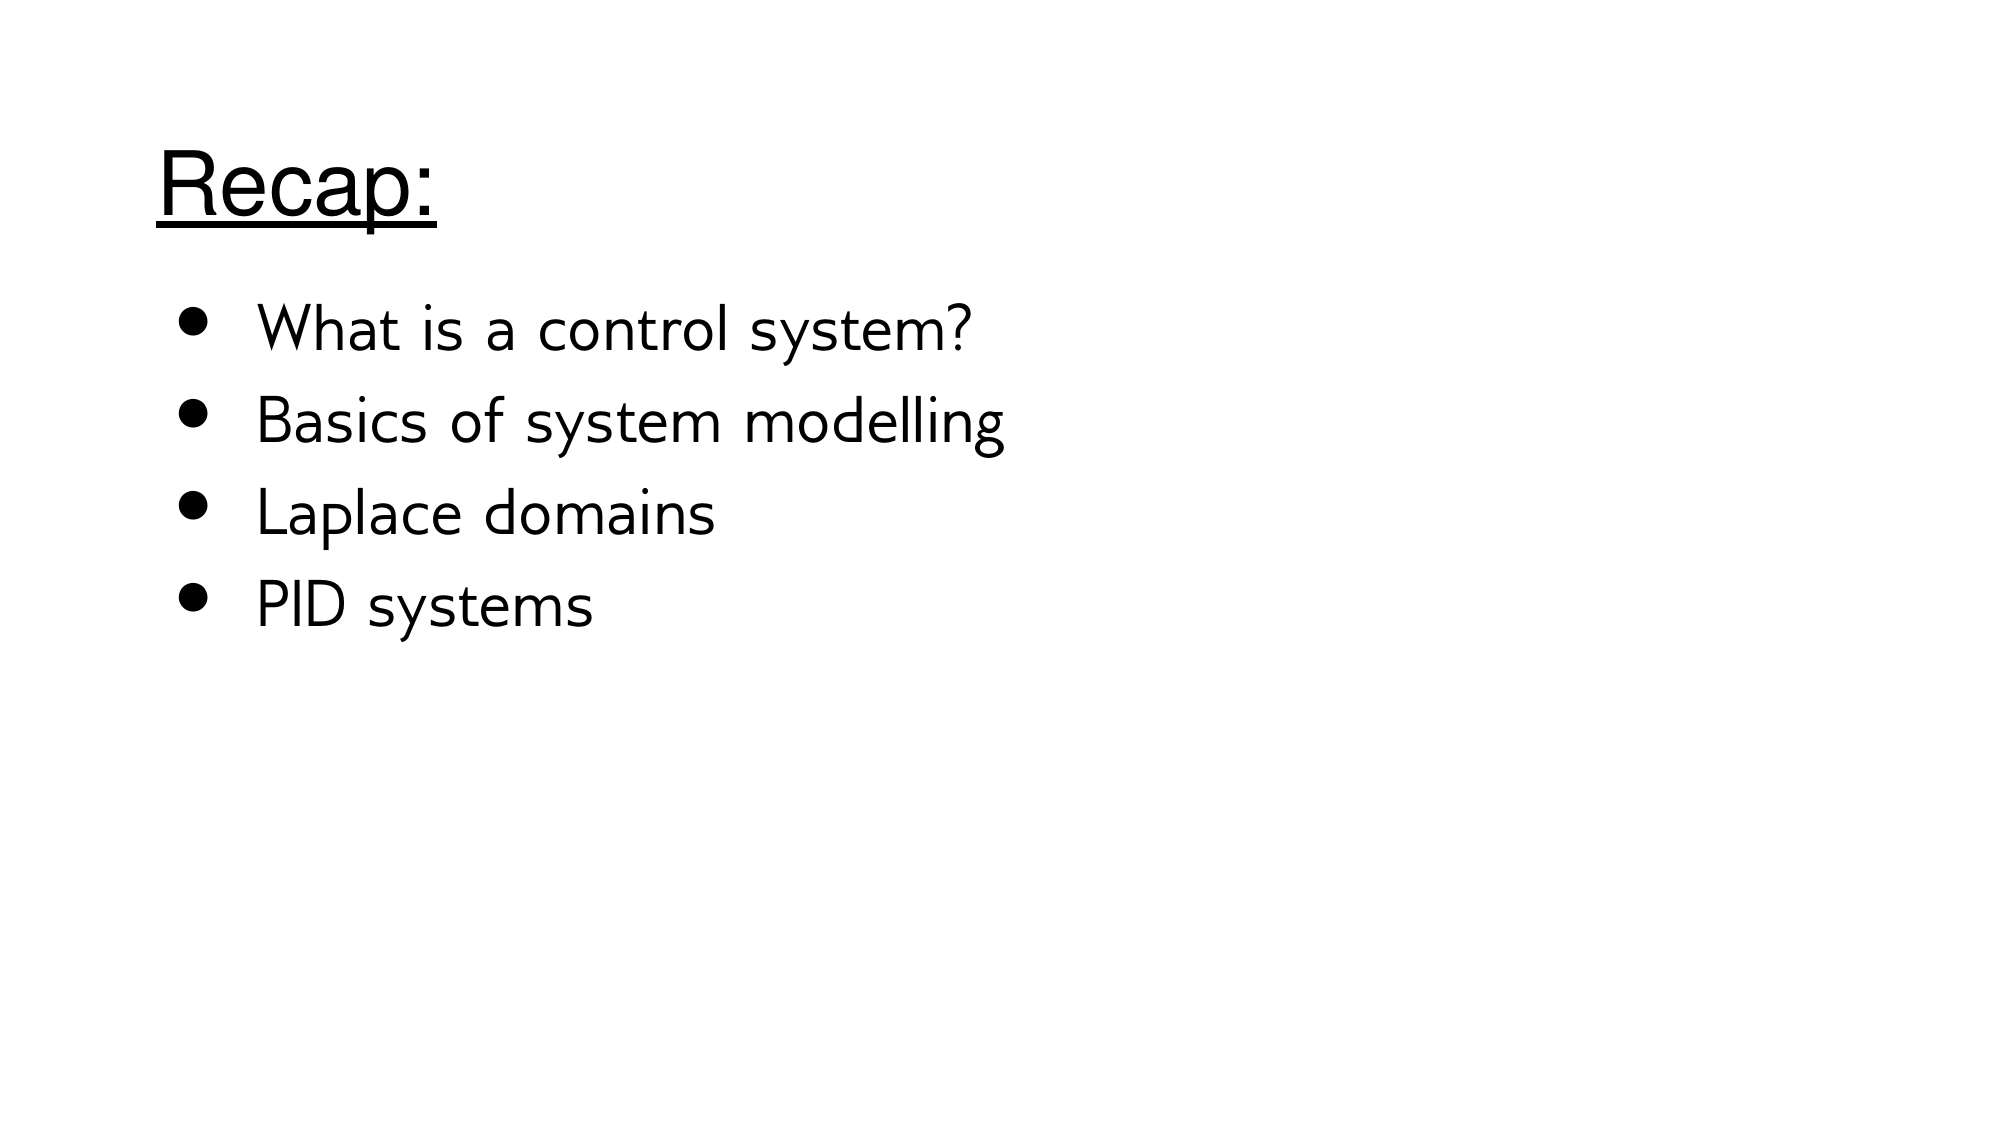

# Recap:
What is a control system?
Basics of system modelling
Laplace domains
PID systems